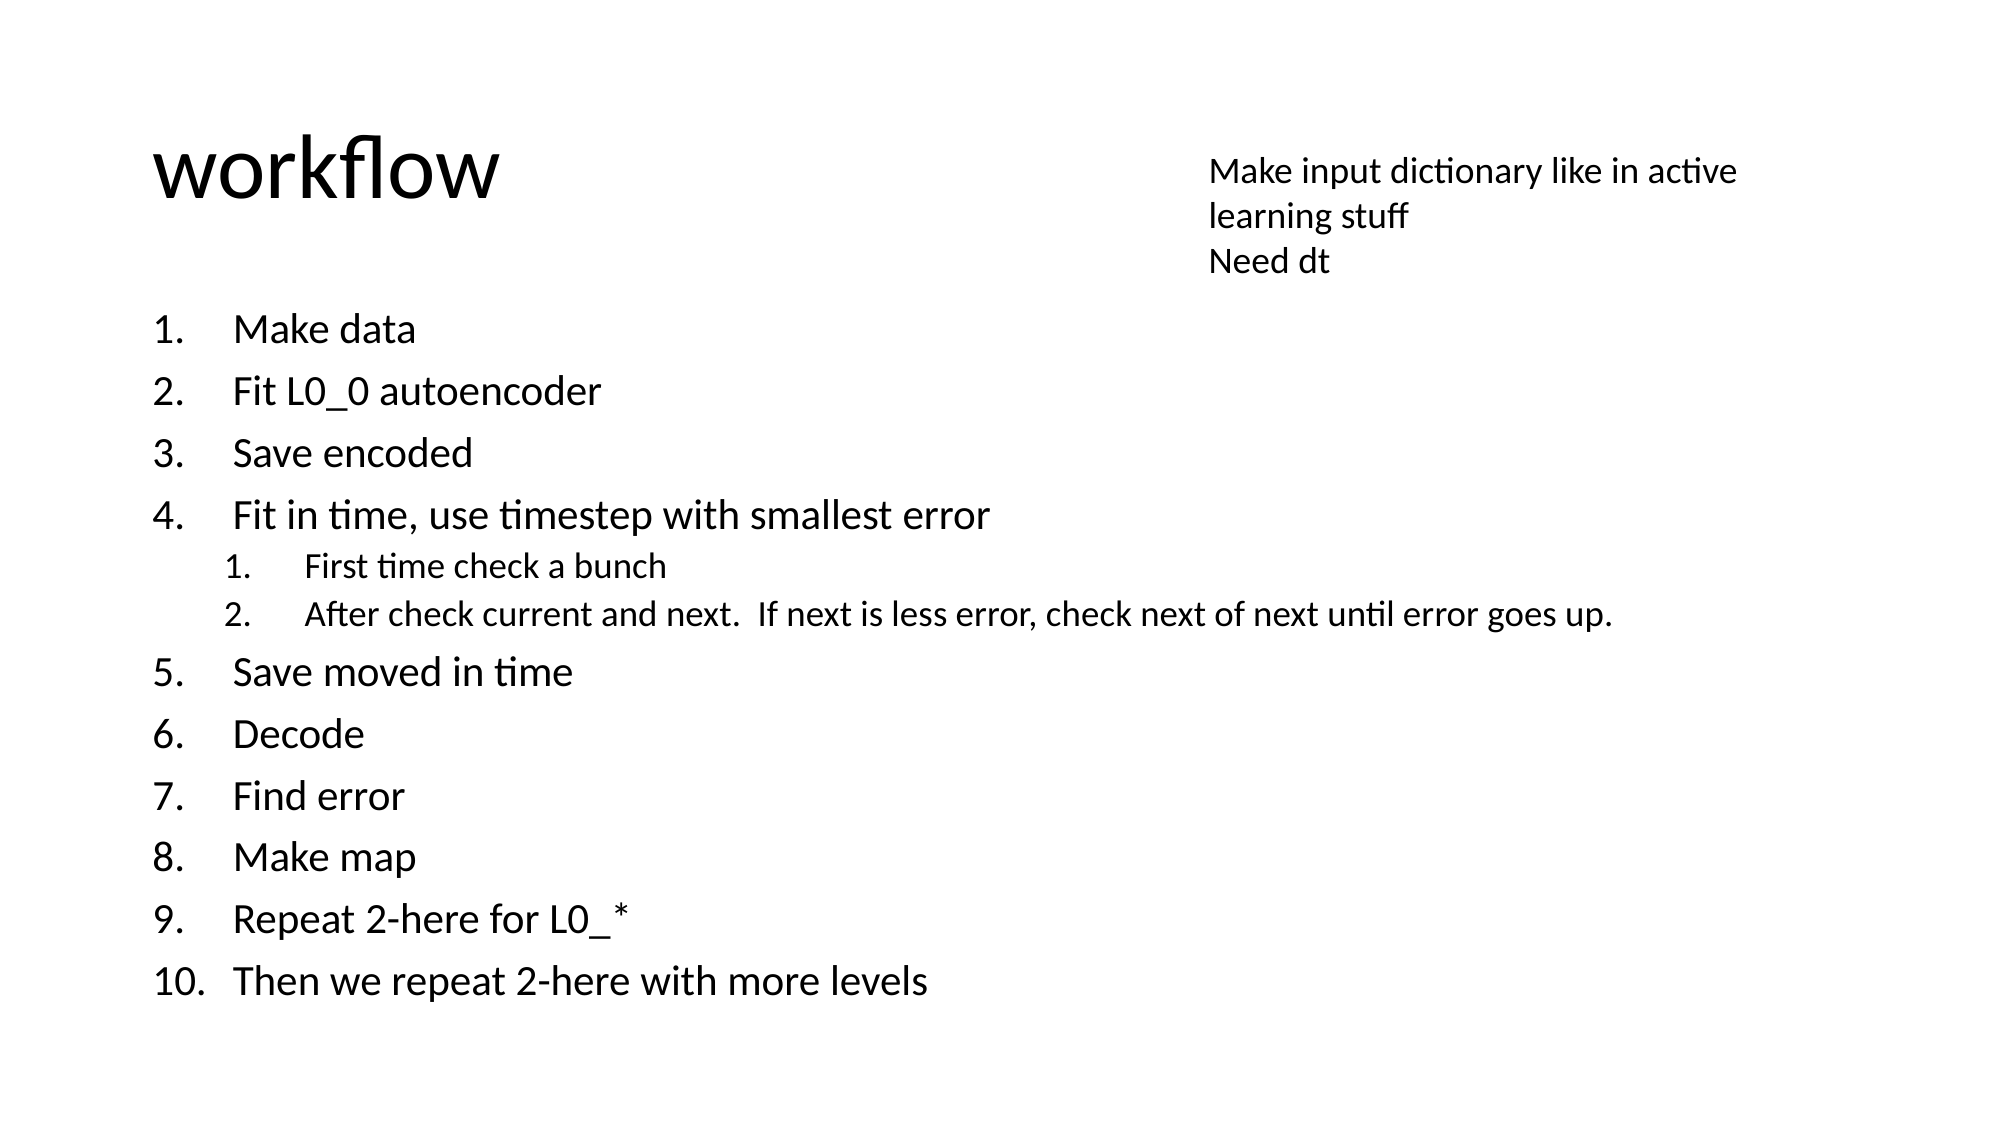

# workflow
Make input dictionary like in active learning stuff
Need dt
Make data
Fit L0_0 autoencoder
Save encoded
Fit in time, use timestep with smallest error
First time check a bunch
After check current and next.  If next is less error, check next of next until error goes up.
Save moved in time
Decode
Find error
Make map
Repeat 2-here for L0_*
Then we repeat 2-here with more levels